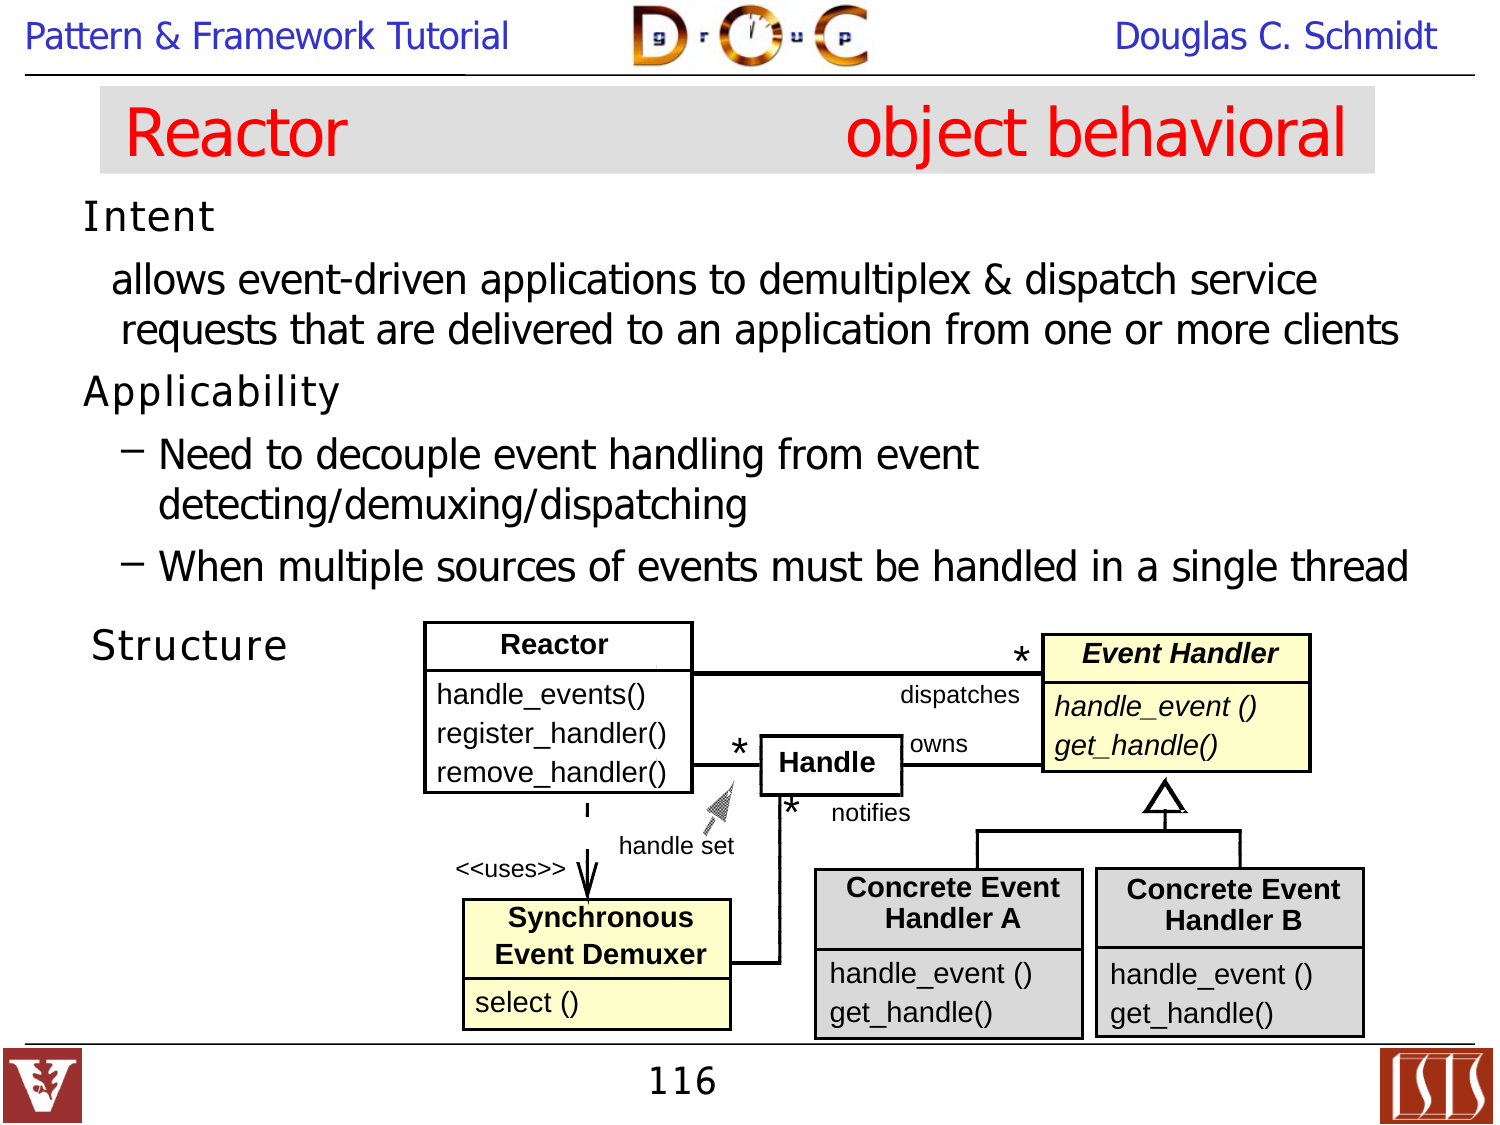

# Reactor                        object behavioral
Intent
allows event-driven applications to demultiplex & dispatch service requests that are delivered to an application from one or more clients
Applicability
Need to decouple event handling from event detecting/demuxing/dispatching
When multiple sources of events must be handled in a single thread
Structure
 Reactor

Event Handler

*

handle_events()
register_handler()
remove_handler()

dispatches
handle_event ()
get_handle()

*
owns

Handle

*

notifies

handle set

<<uses>>

Concrete Event Handler A

Concrete Event Handler B

Synchronous
Event Demuxer

handle_event ()
get_handle()

handle_event ()
get_handle()

select ()